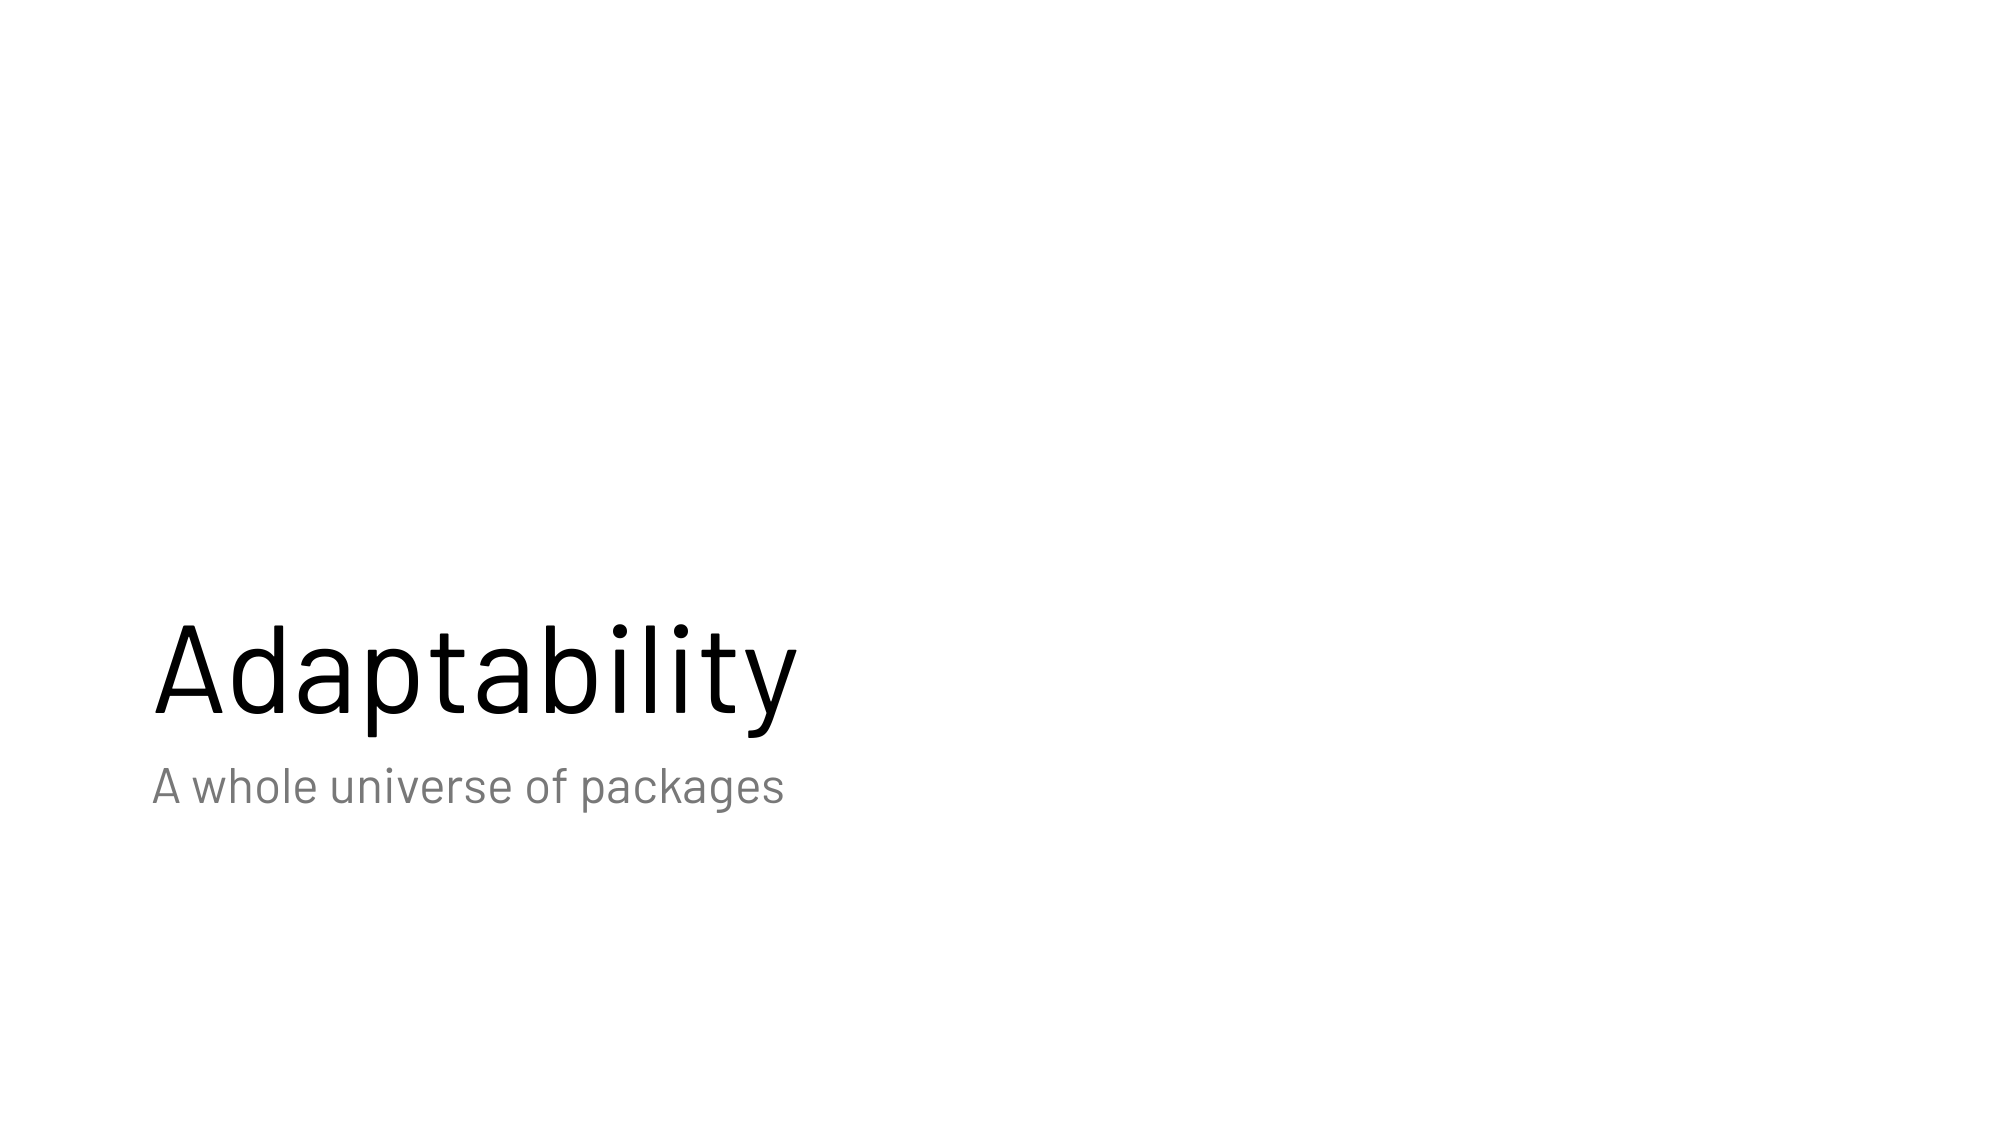

# Adaptability
A whole universe of packages